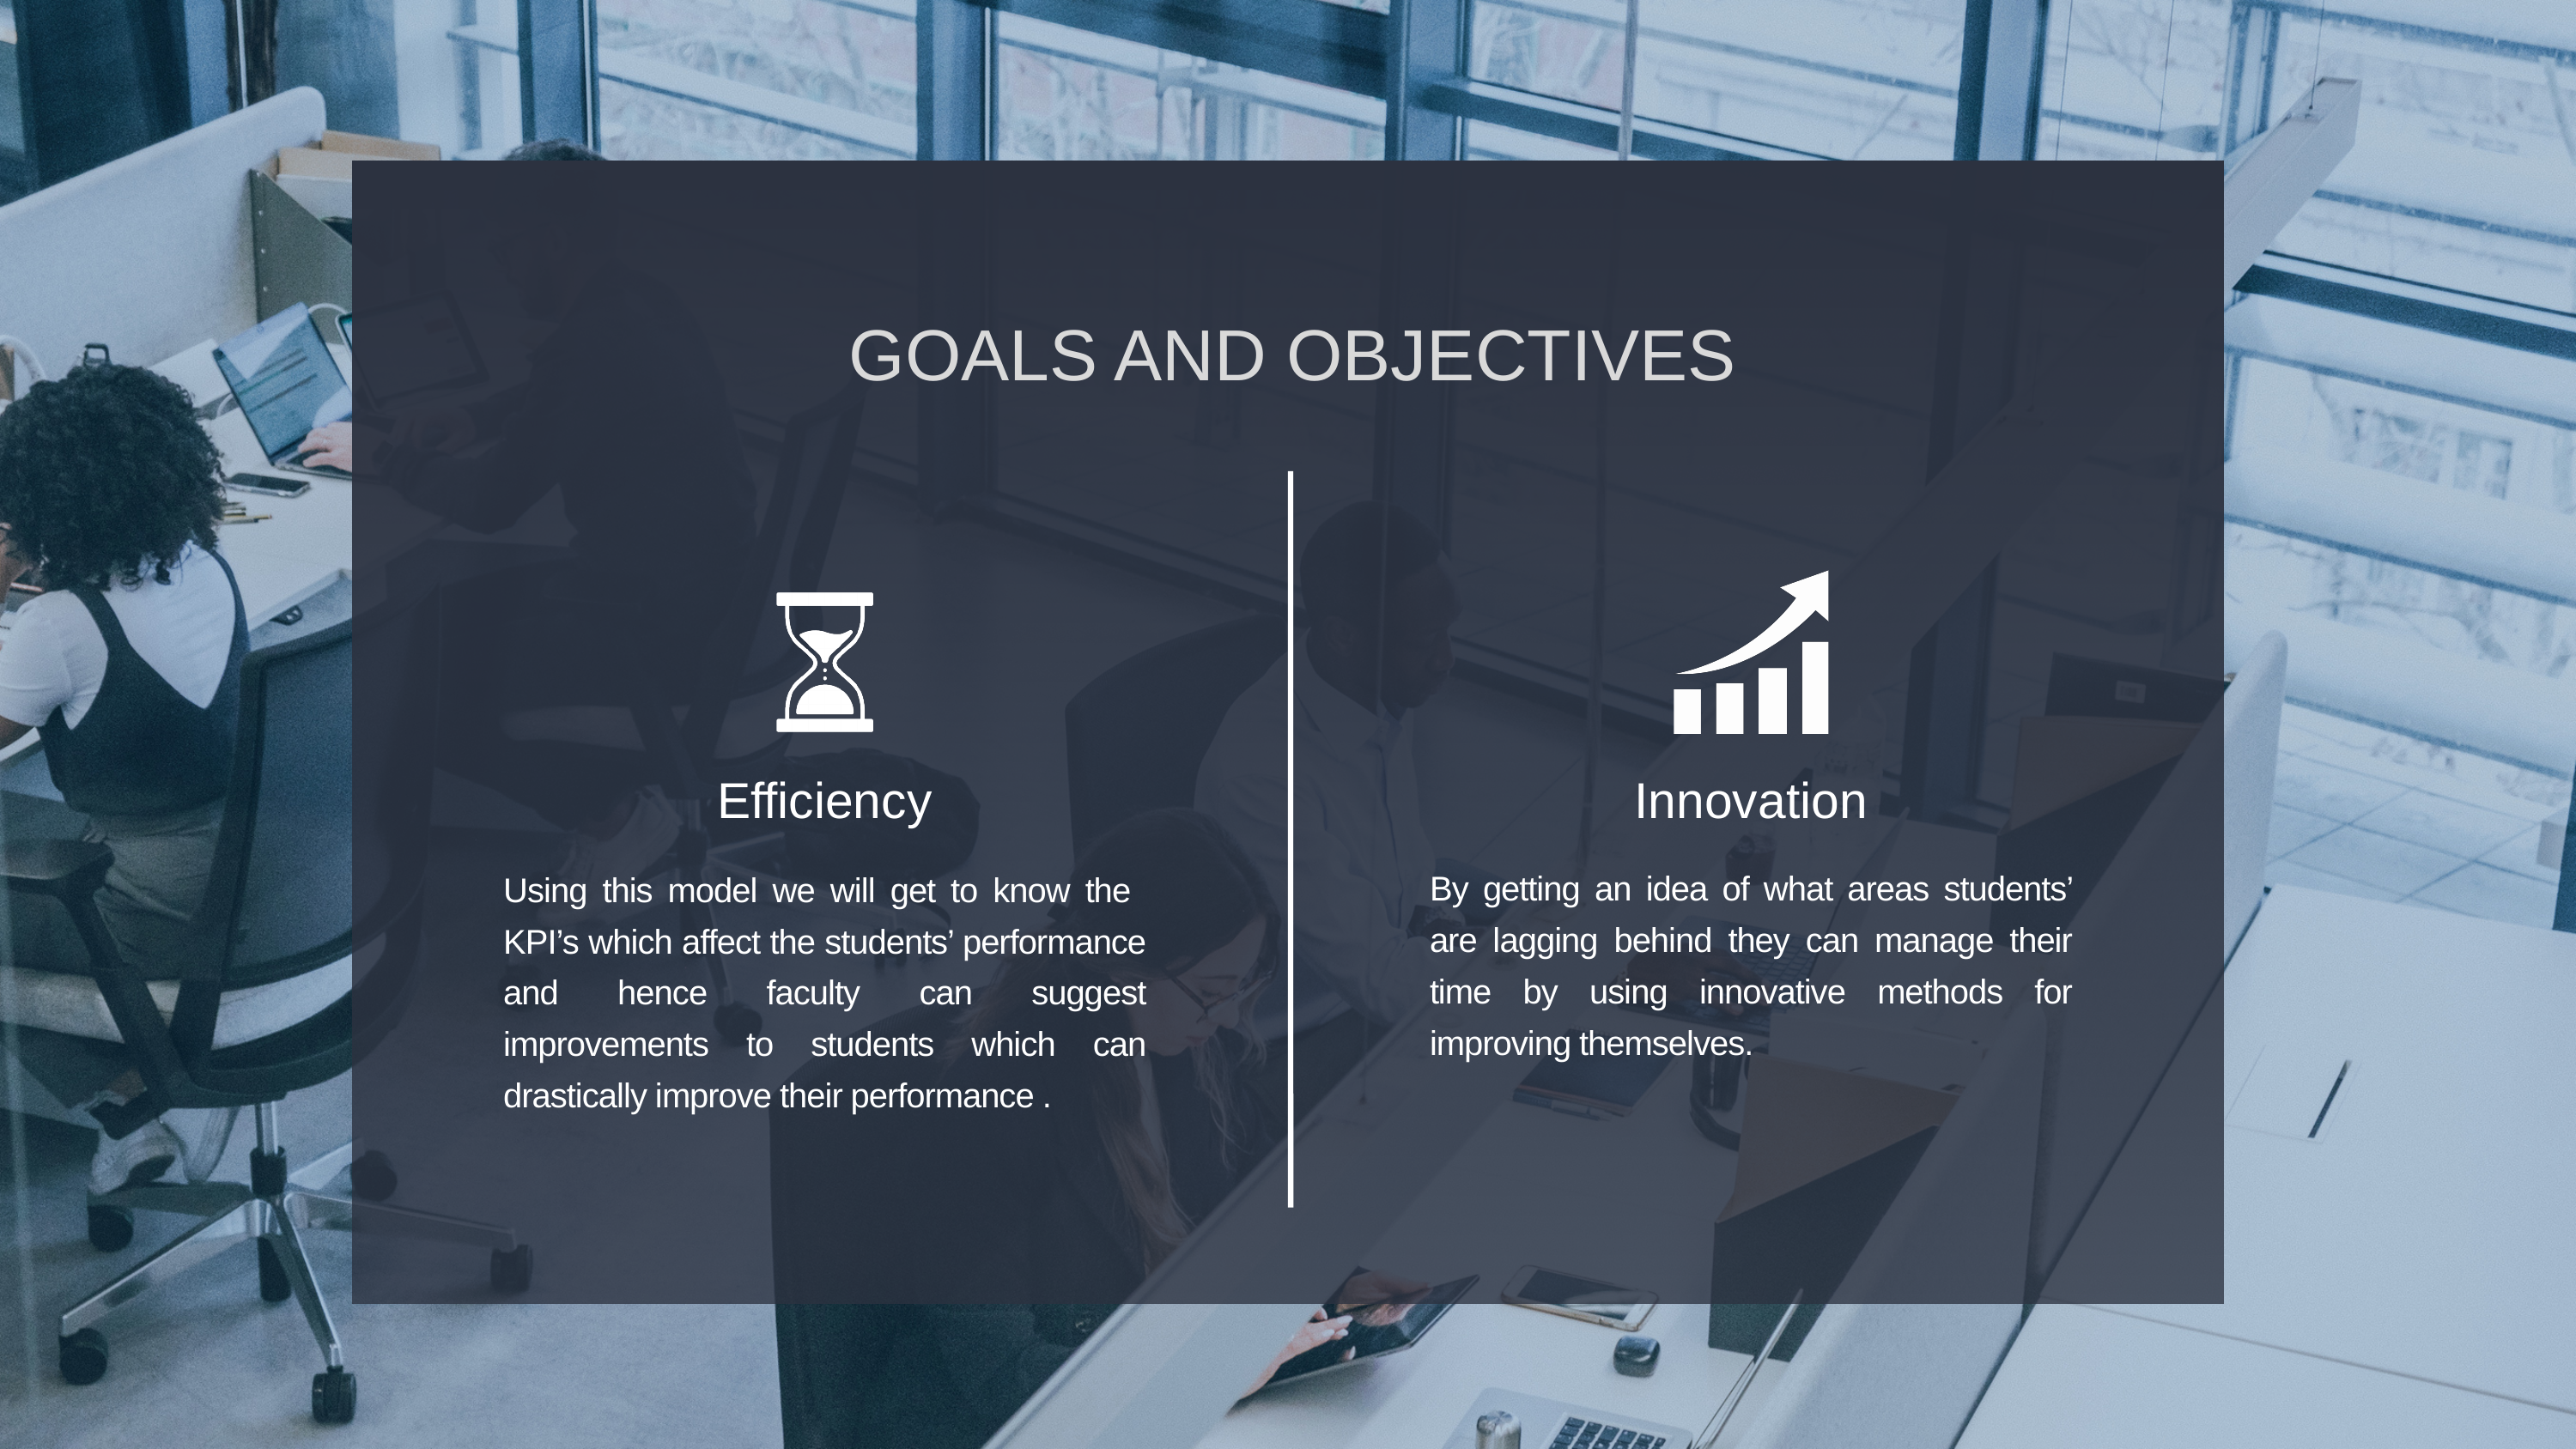

GOALS AND OBJECTIVES

Efficiency
Innovation
By getting an idea of what areas students’ are lagging behind they can manage their time by using innovative methods for improving themselves.
Using this model we will get to know the  KPI’s which affect the students’ performance and hence faculty can suggest improvements to students which can drastically improve their performance .